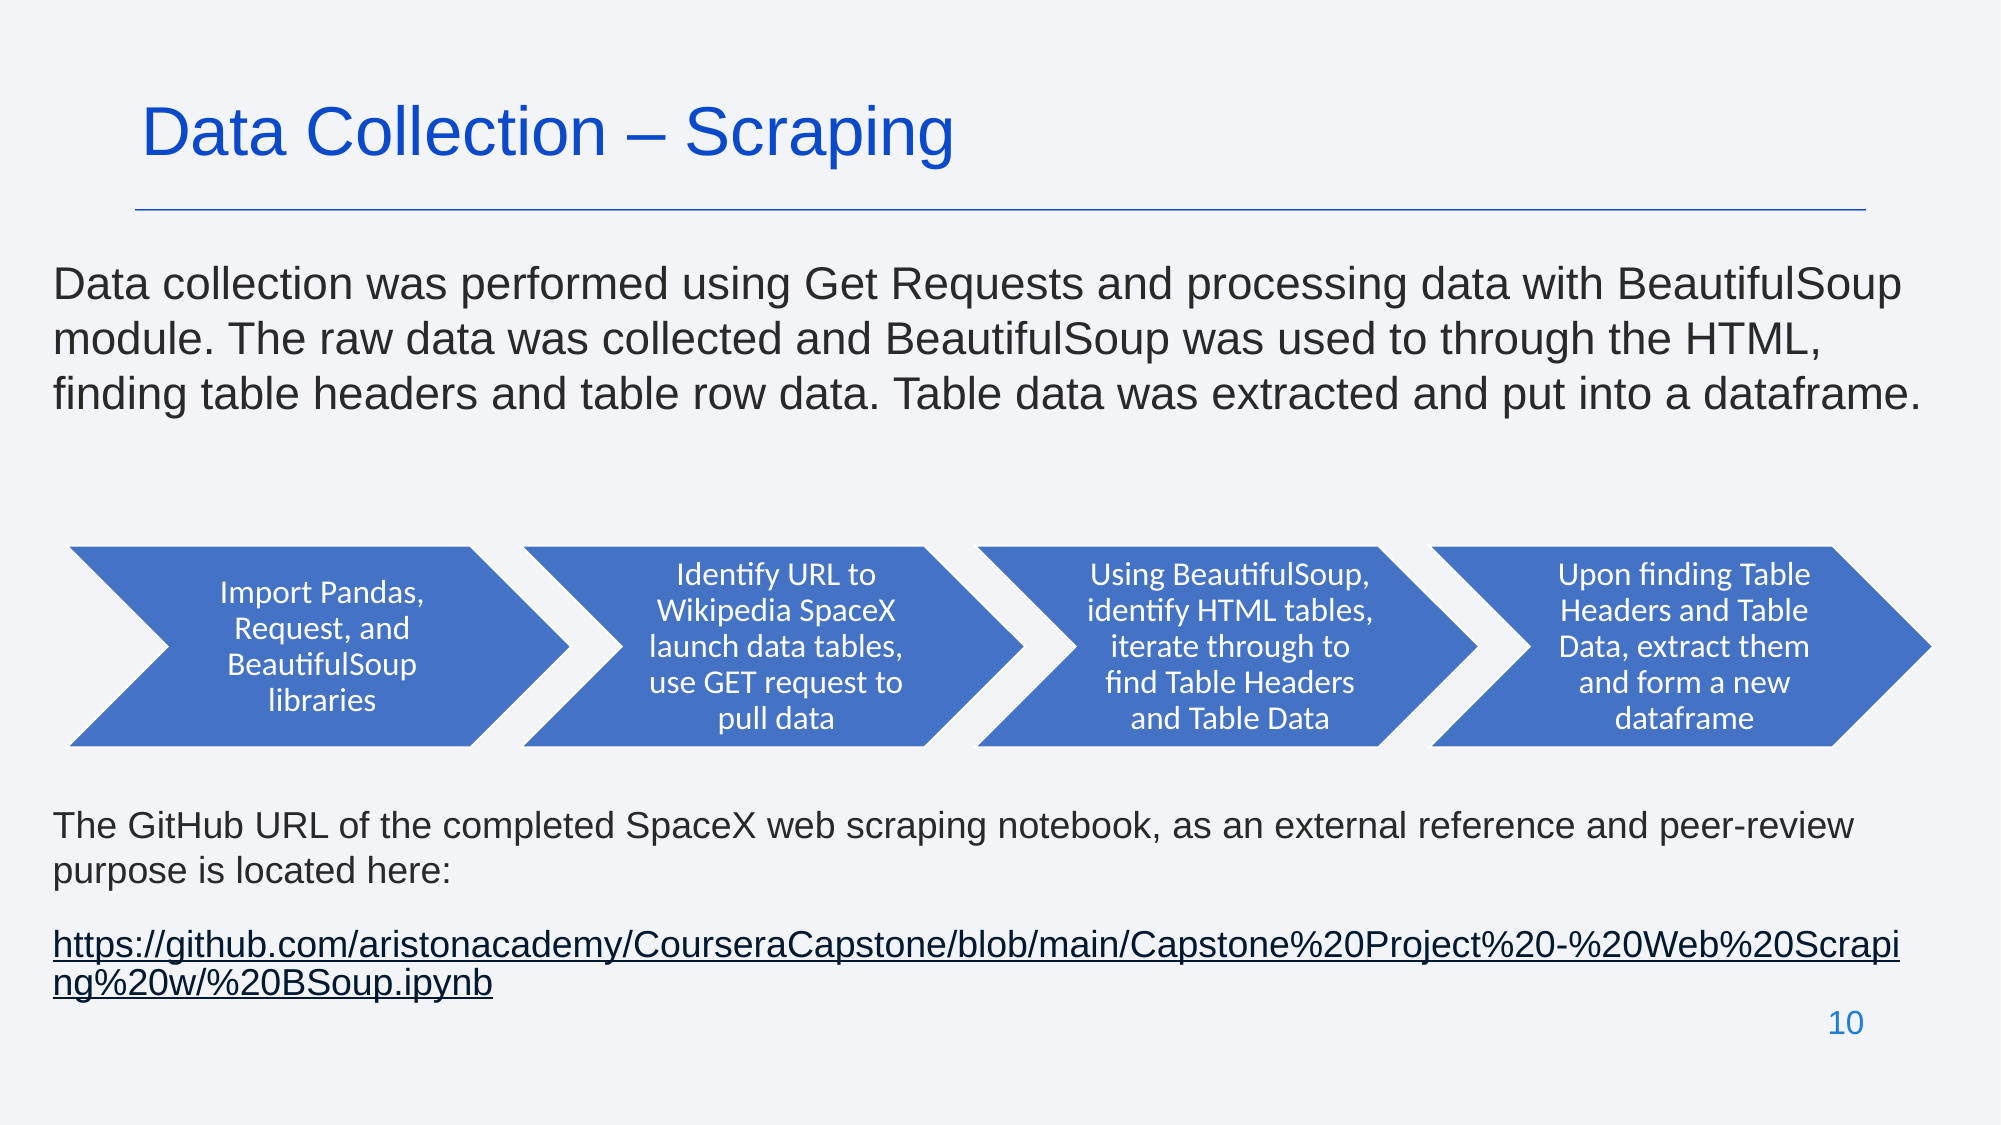

Data Collection – Scraping
Data collection was performed using Get Requests and processing data with BeautifulSoup module. The raw data was collected and BeautifulSoup was used to through the HTML, finding table headers and table row data. Table data was extracted and put into a dataframe.

Import Pandas, Request, and BeautifulSoup libraries
Identify URL to Wikipedia SpaceX launch data tables, use GET request to pull data
Using BeautifulSoup, identify HTML tables, iterate through to find Table Headers and Table Data
Upon finding Table Headers and Table Data, extract them and form a new dataframe
The GitHub URL of the completed SpaceX web scraping notebook, as an external reference and peer-review purpose is located here:
https://github.com/aristonacademy/CourseraCapstone/blob/main/Capstone%20Project%20-%20Web%20Scraping%20w/%20BSoup.ipynb
10